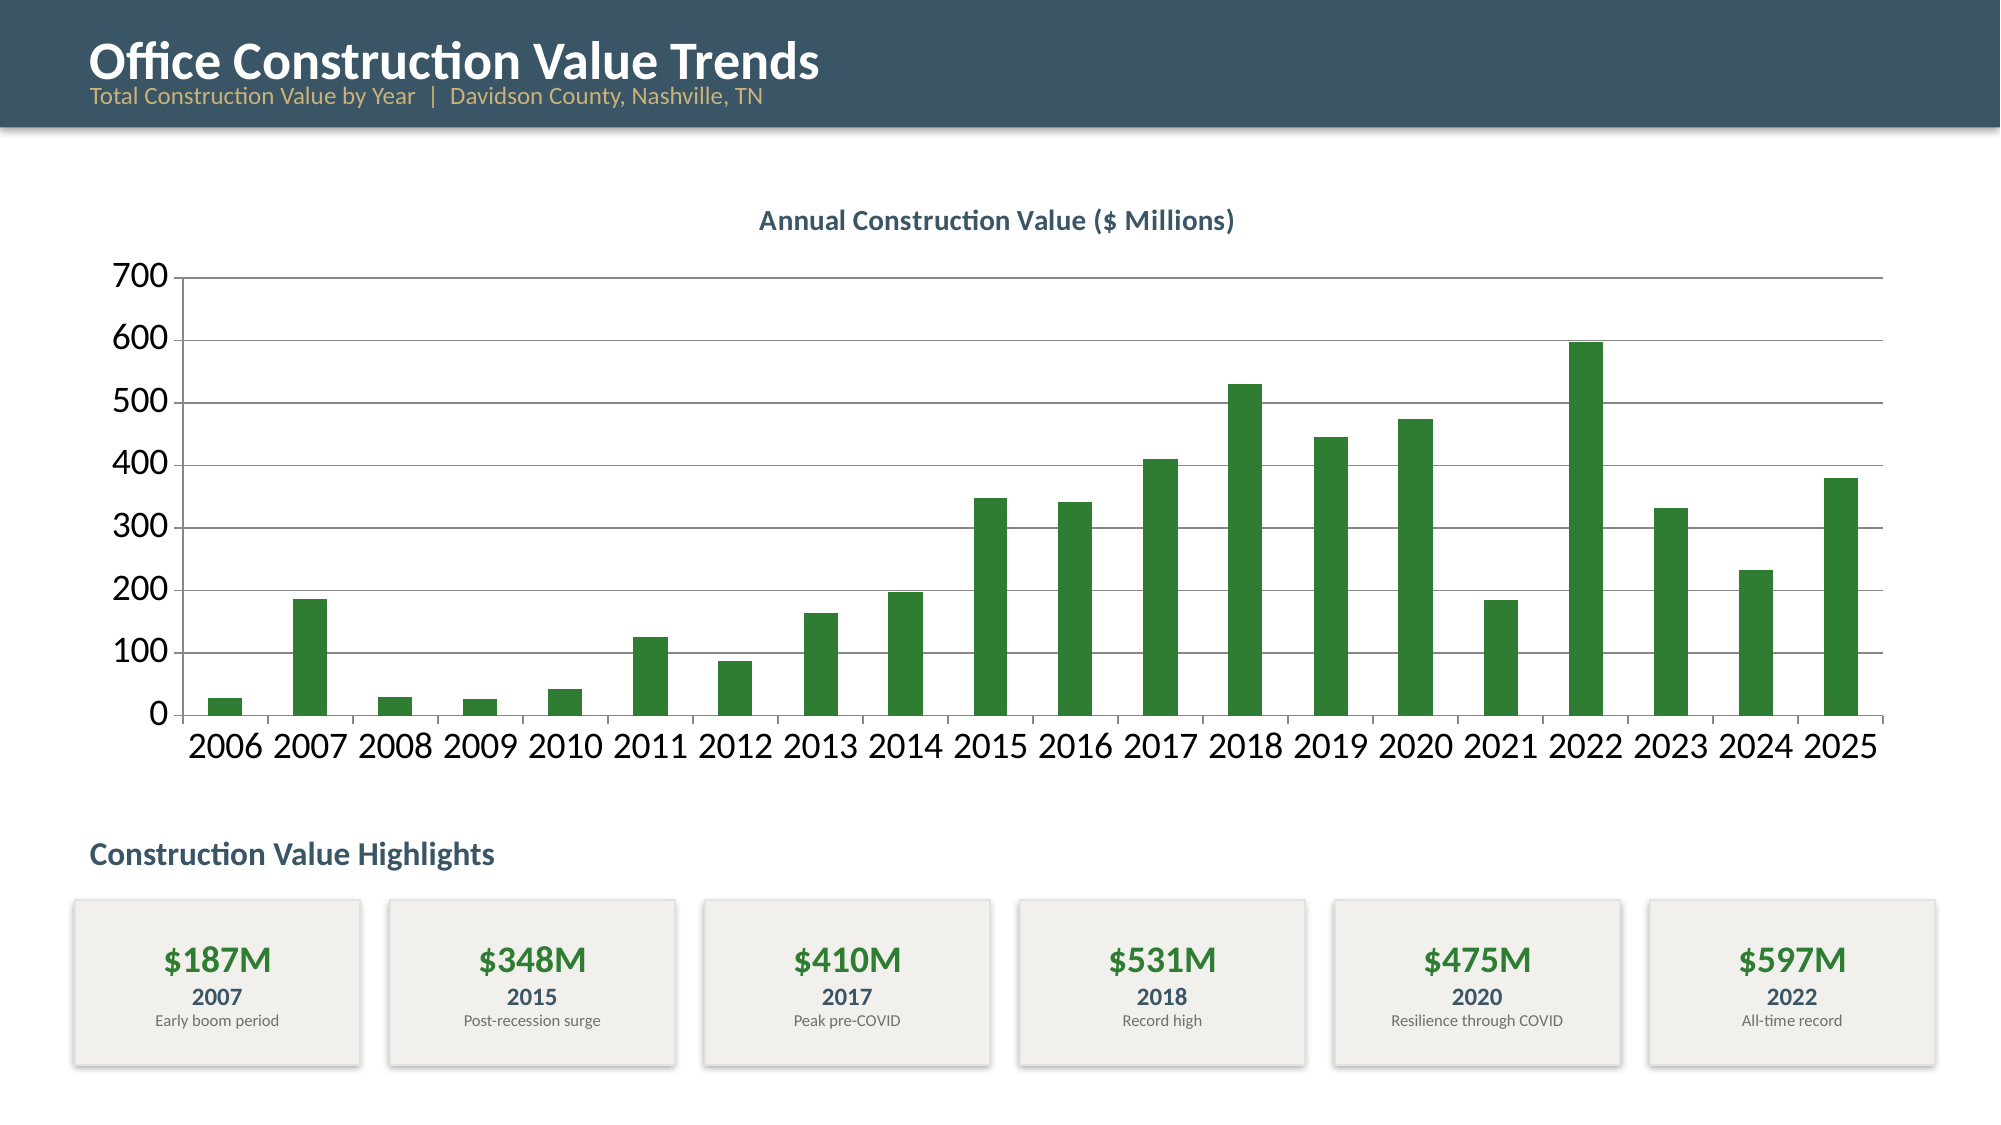

Office Construction Value Trends
Total Construction Value by Year  |  Davidson County, Nashville, TN

### Chart: Annual Construction Value ($ Millions)

| Category | Construction Value ($M) |
|---|---|
| 2006 | 28.60521696 |
| 2007 | 186.75023897999998 |
| 2008 | 30.16160137 |
| 2009 | 27.32372482 |
| 2010 | 42.90492372 |
| 2011 | 126.18557049 |
| 2012 | 86.78543437 |
| 2013 | 164.5064612 |
| 2014 | 197.76109091 |
| 2015 | 347.60499228 |
| 2016 | 341.49302592000004 |
| 2017 | 410.41803824 |
| 2018 | 531.0691792599999 |
| 2019 | 445.02231673 |
| 2020 | 474.50201591 |
| 2021 | 185.26705004 |
| 2022 | 597.25151863 |
| 2023 | 332.03112558 |
| 2024 | 233.15263121 |
| 2025 | 380.02140068 |
Construction Value Highlights
$187M
2007
Early boom period
$348M
2015
Post-recession surge
$410M
2017
Peak pre-COVID
$531M
2018
Record high
$475M
2020
Resilience through COVID
$597M
2022
All-time record